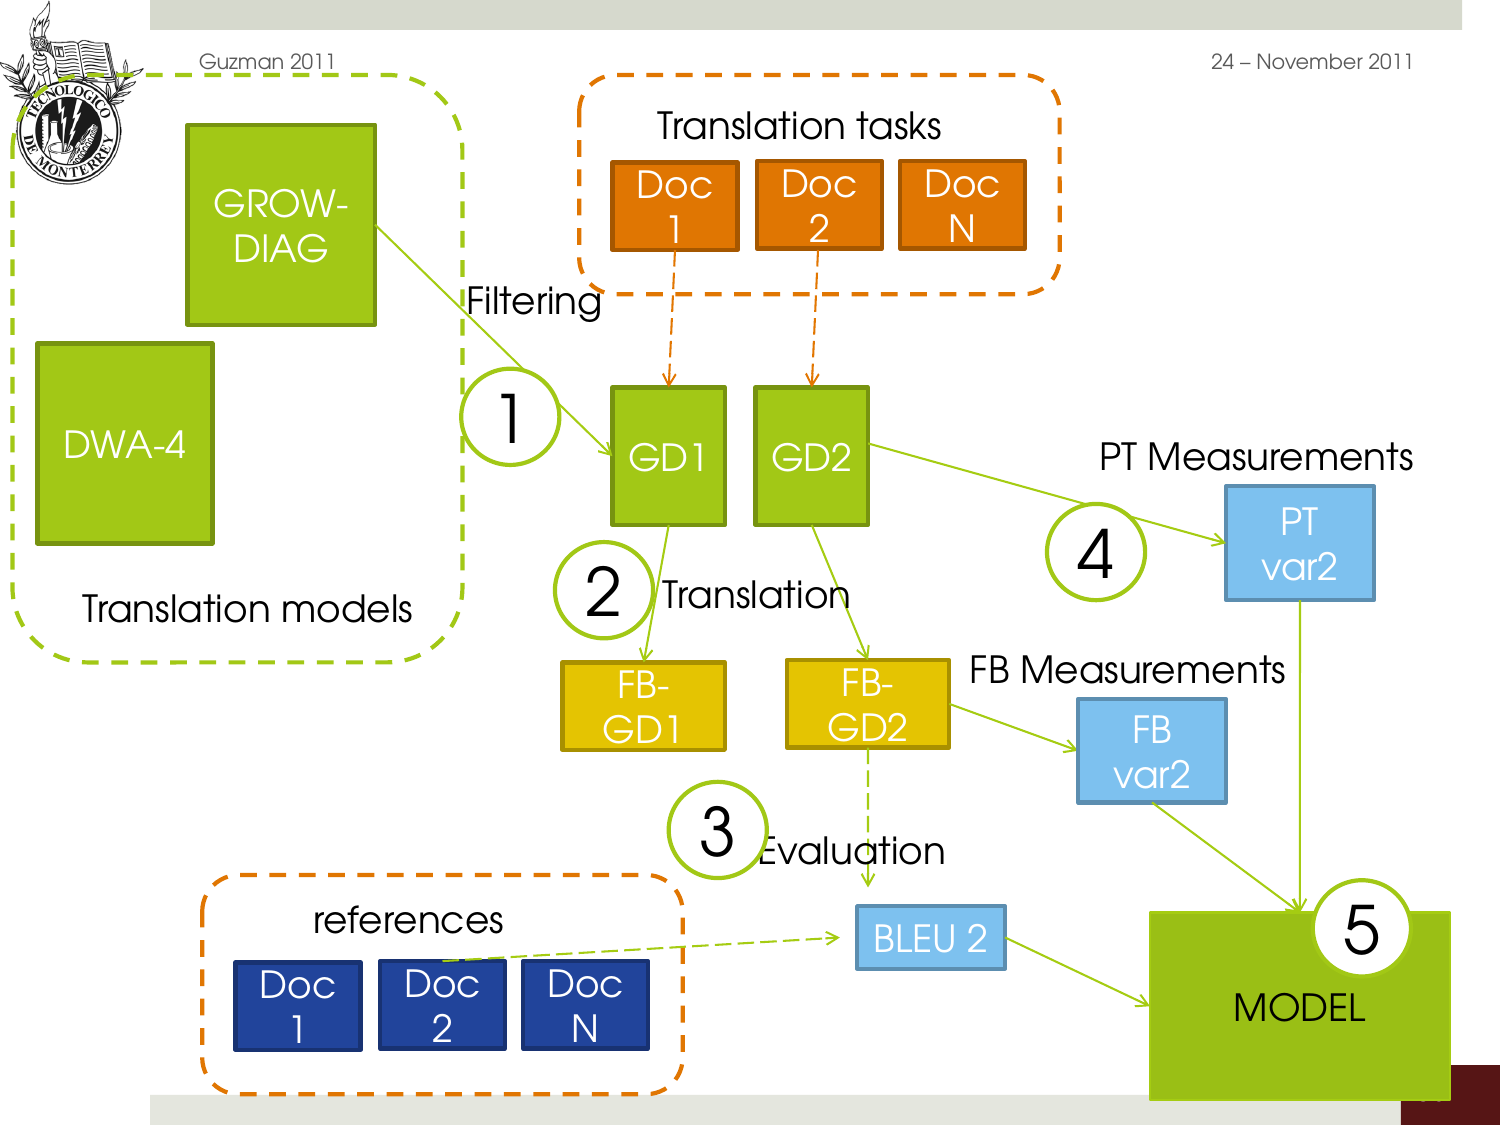

Guzman 2011
24 – November 2011

Translation tasks
GROW-DIAG
Doc 2
Doc N
Doc 1
Filtering
DWA-4
1
GD1
GD2
PT Measurements
PT var2
4
2
Translation
Translation models
FB Measurements
FB-GD2
FB-GD1
FB var2
3
Evaluation

5
references
BLEU 2
MODEL
Doc 2
Doc N
Doc 1